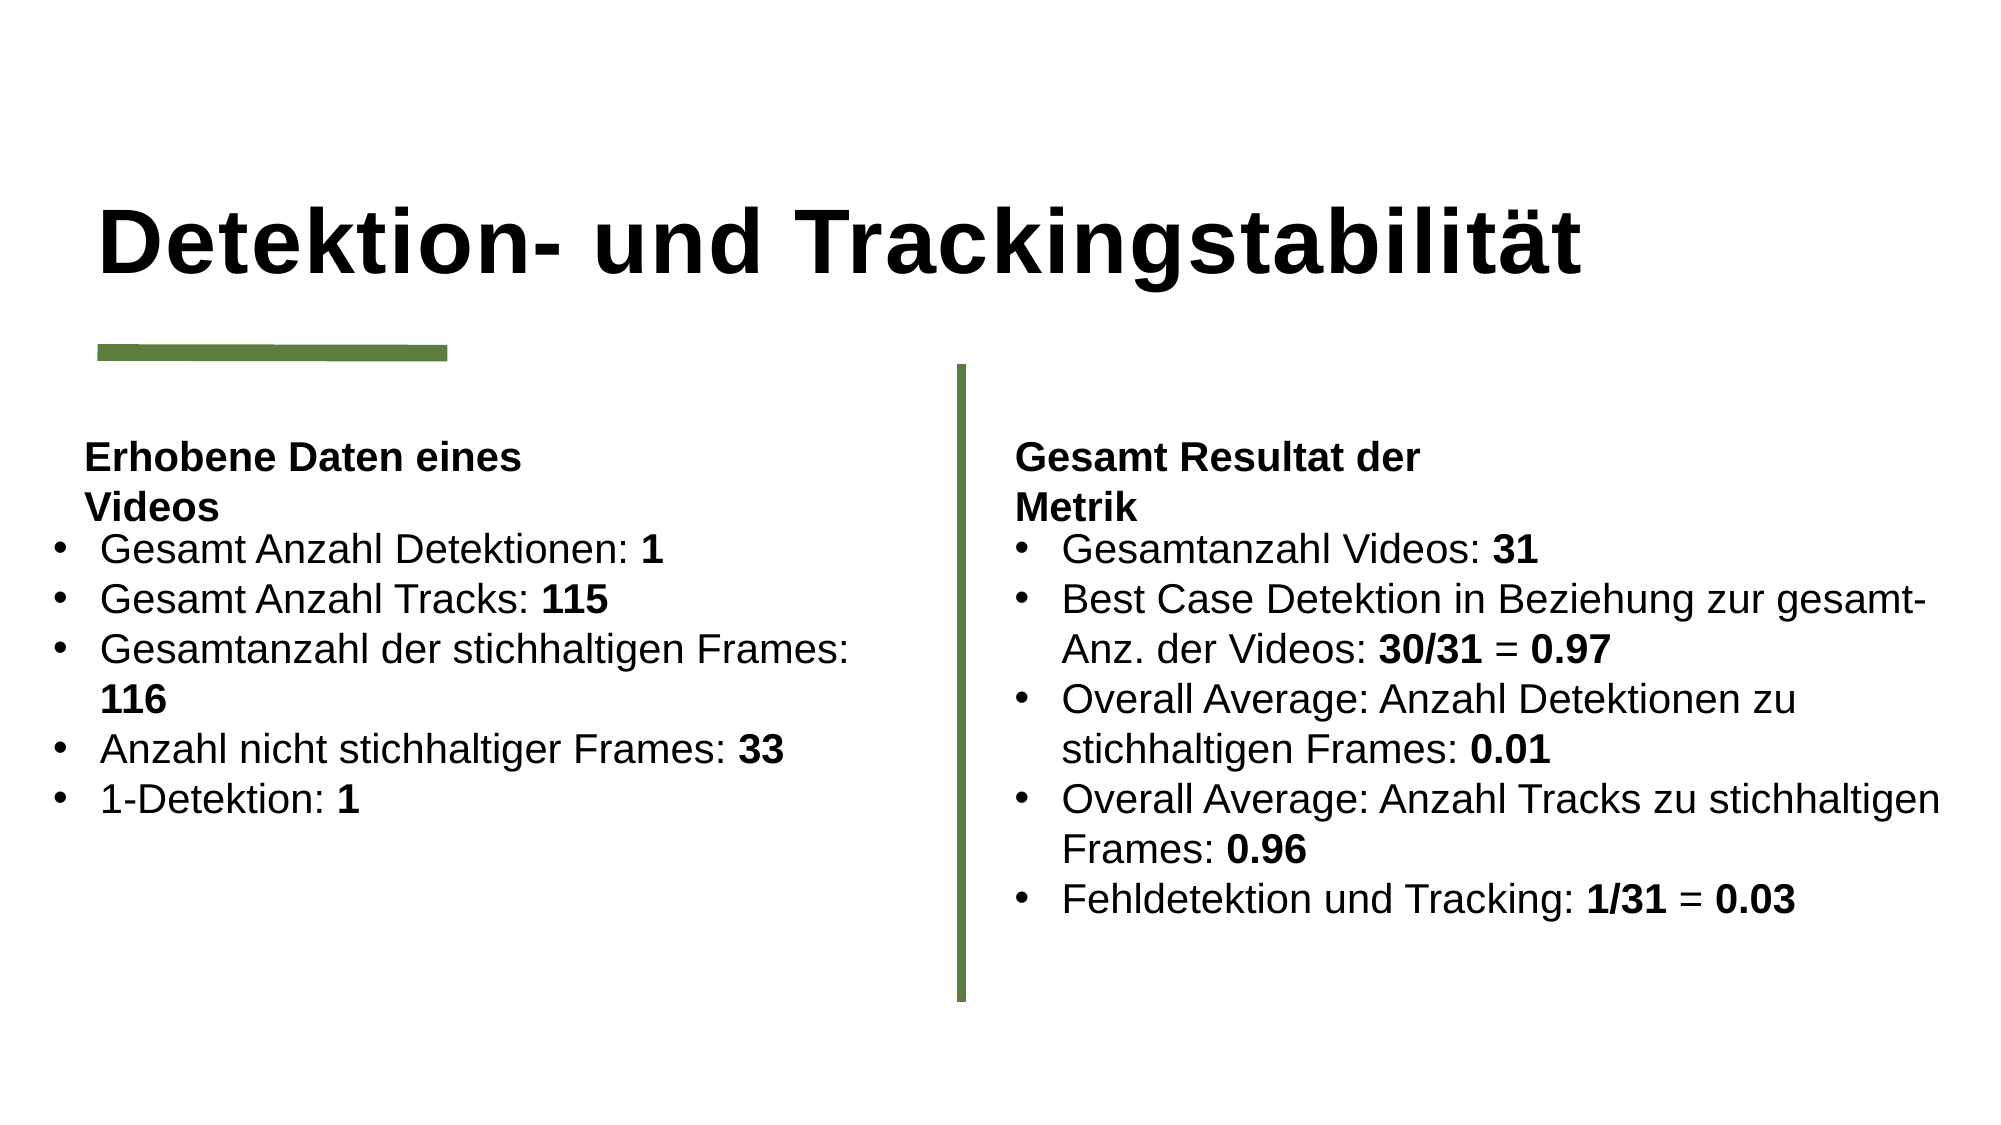

# Detektion- und Trackingstabilität
Erhobene Daten eines Videos
Gesamt Resultat der Metrik
Gesamt Anzahl Detektionen: 1
Gesamt Anzahl Tracks: 115
Gesamtanzahl der stichhaltigen Frames: 116
Anzahl nicht stichhaltiger Frames: 33
1-Detektion: 1
Gesamtanzahl Videos: 31
Best Case Detektion in Beziehung zur gesamt-Anz. der Videos: 30/31 = 0.97
Overall Average: Anzahl Detektionen zu stichhaltigen Frames: 0.01
Overall Average: Anzahl Tracks zu stichhaltigen Frames: 0.96
Fehldetektion und Tracking: 1/31 = 0.03